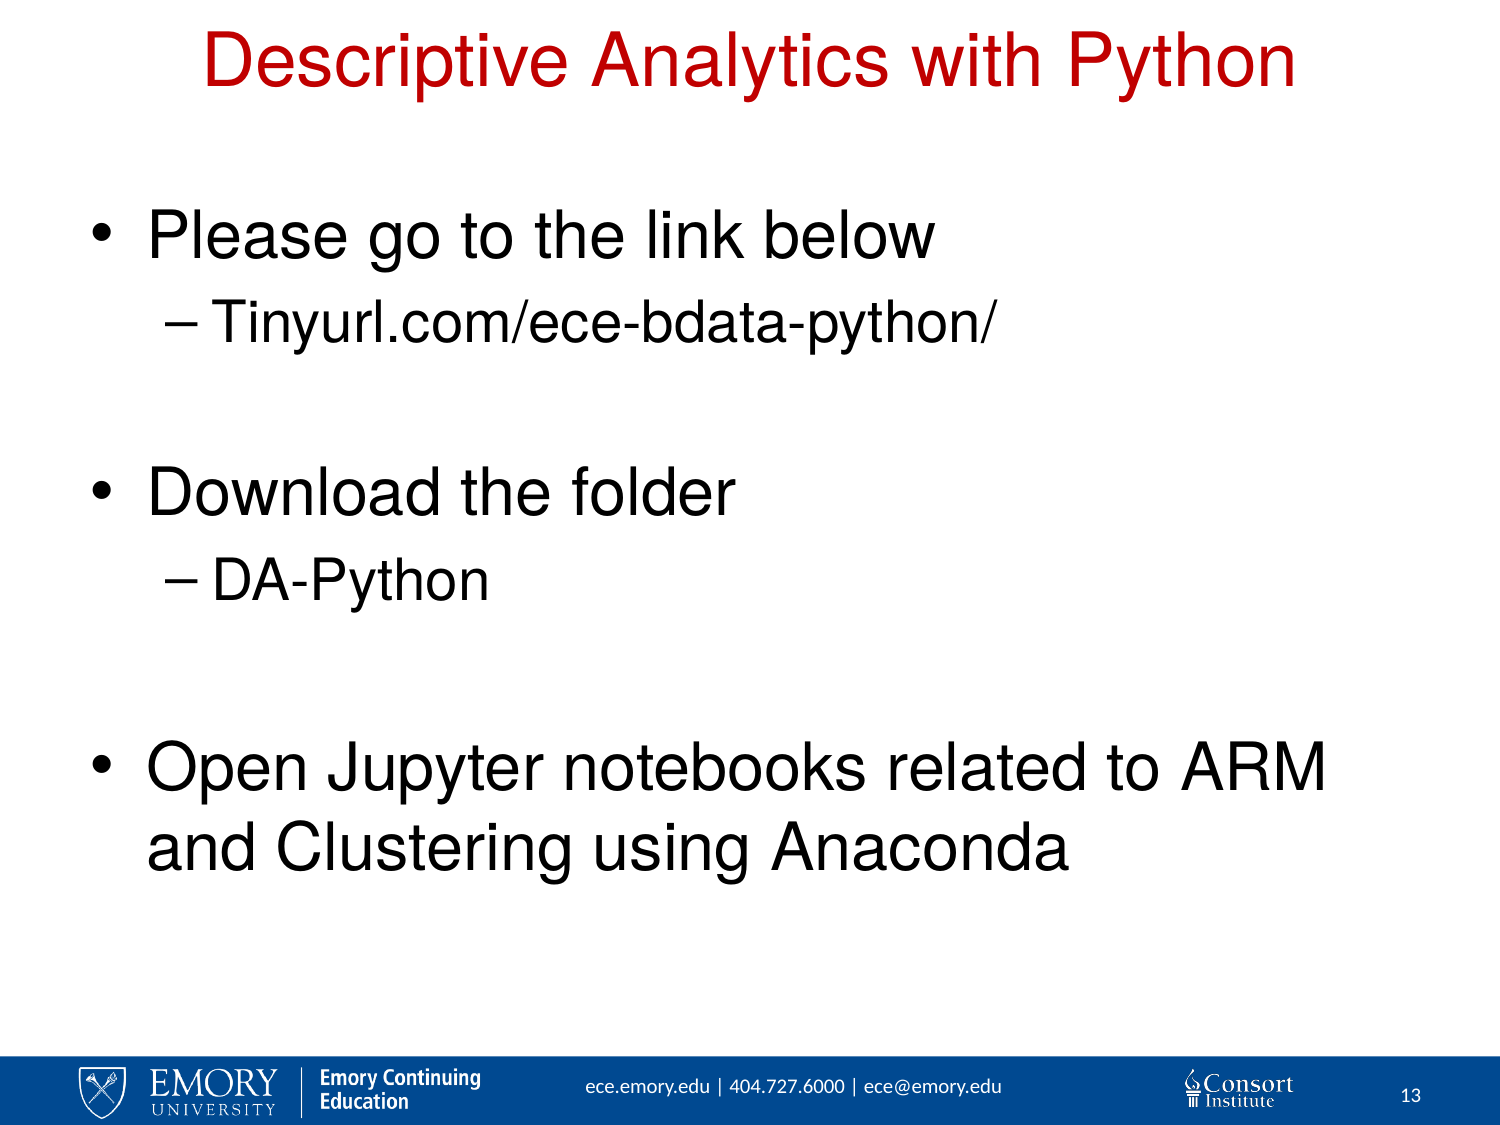

# Descriptive Analytics with Python
Please go to the link below
Tinyurl.com/ece-bdata-python/

Download the folder
DA-Python

Open Jupyter notebooks related to ARM and Clustering using Anaconda

13